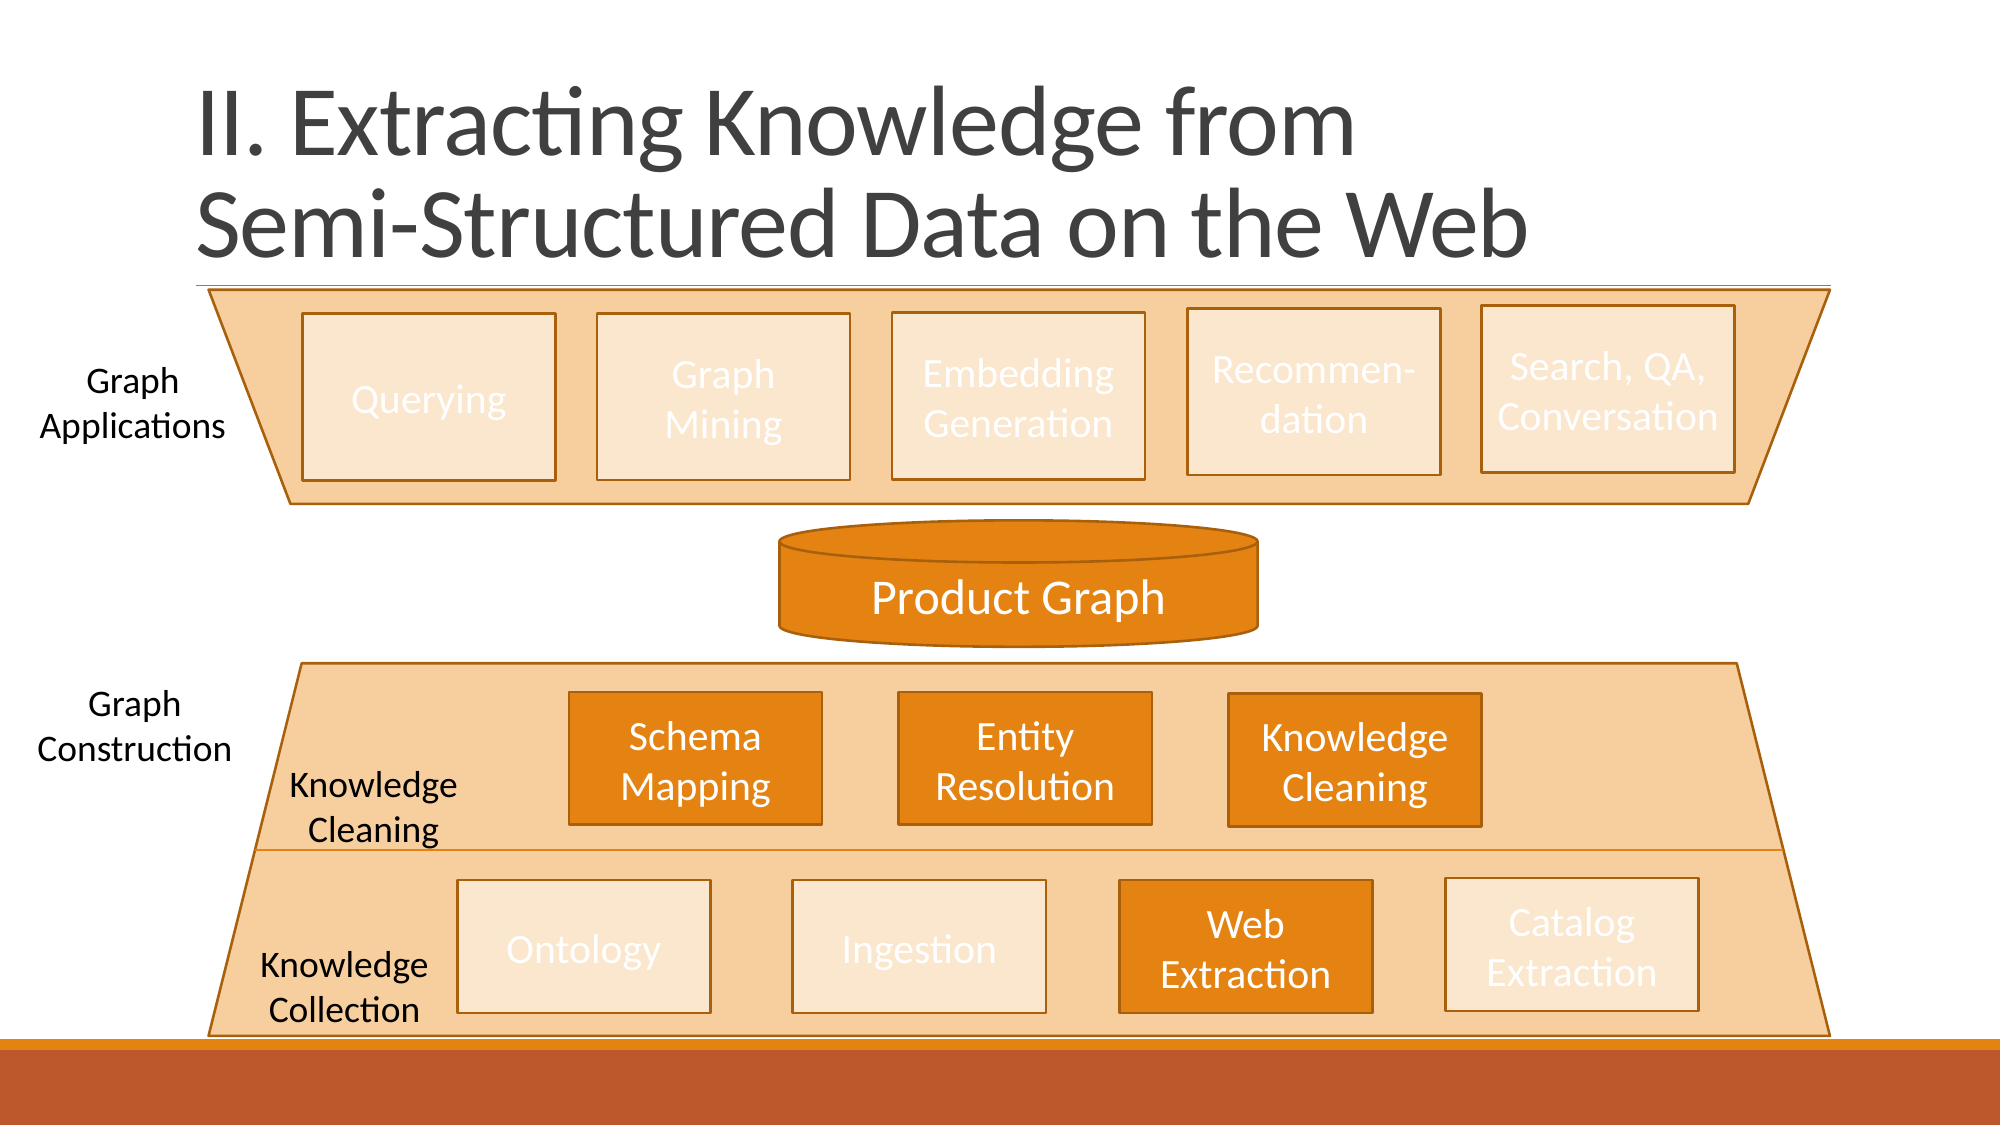

# II. Extracting Knowledge from Semi-Structured Data on the Web

Graph
Applications
Search, QA, Conversation
Recommen-dation
Embedding
Generation
Graph
Mining
Querying
Product Graph

Graph
Construction
Schema
Mapping
Entity
Resolution
Knowledge
Cleaning
Knowledge
Cleaning
Catalog
Extraction
Ontology
Ingestion
Web
Extraction
Knowledge
Collection